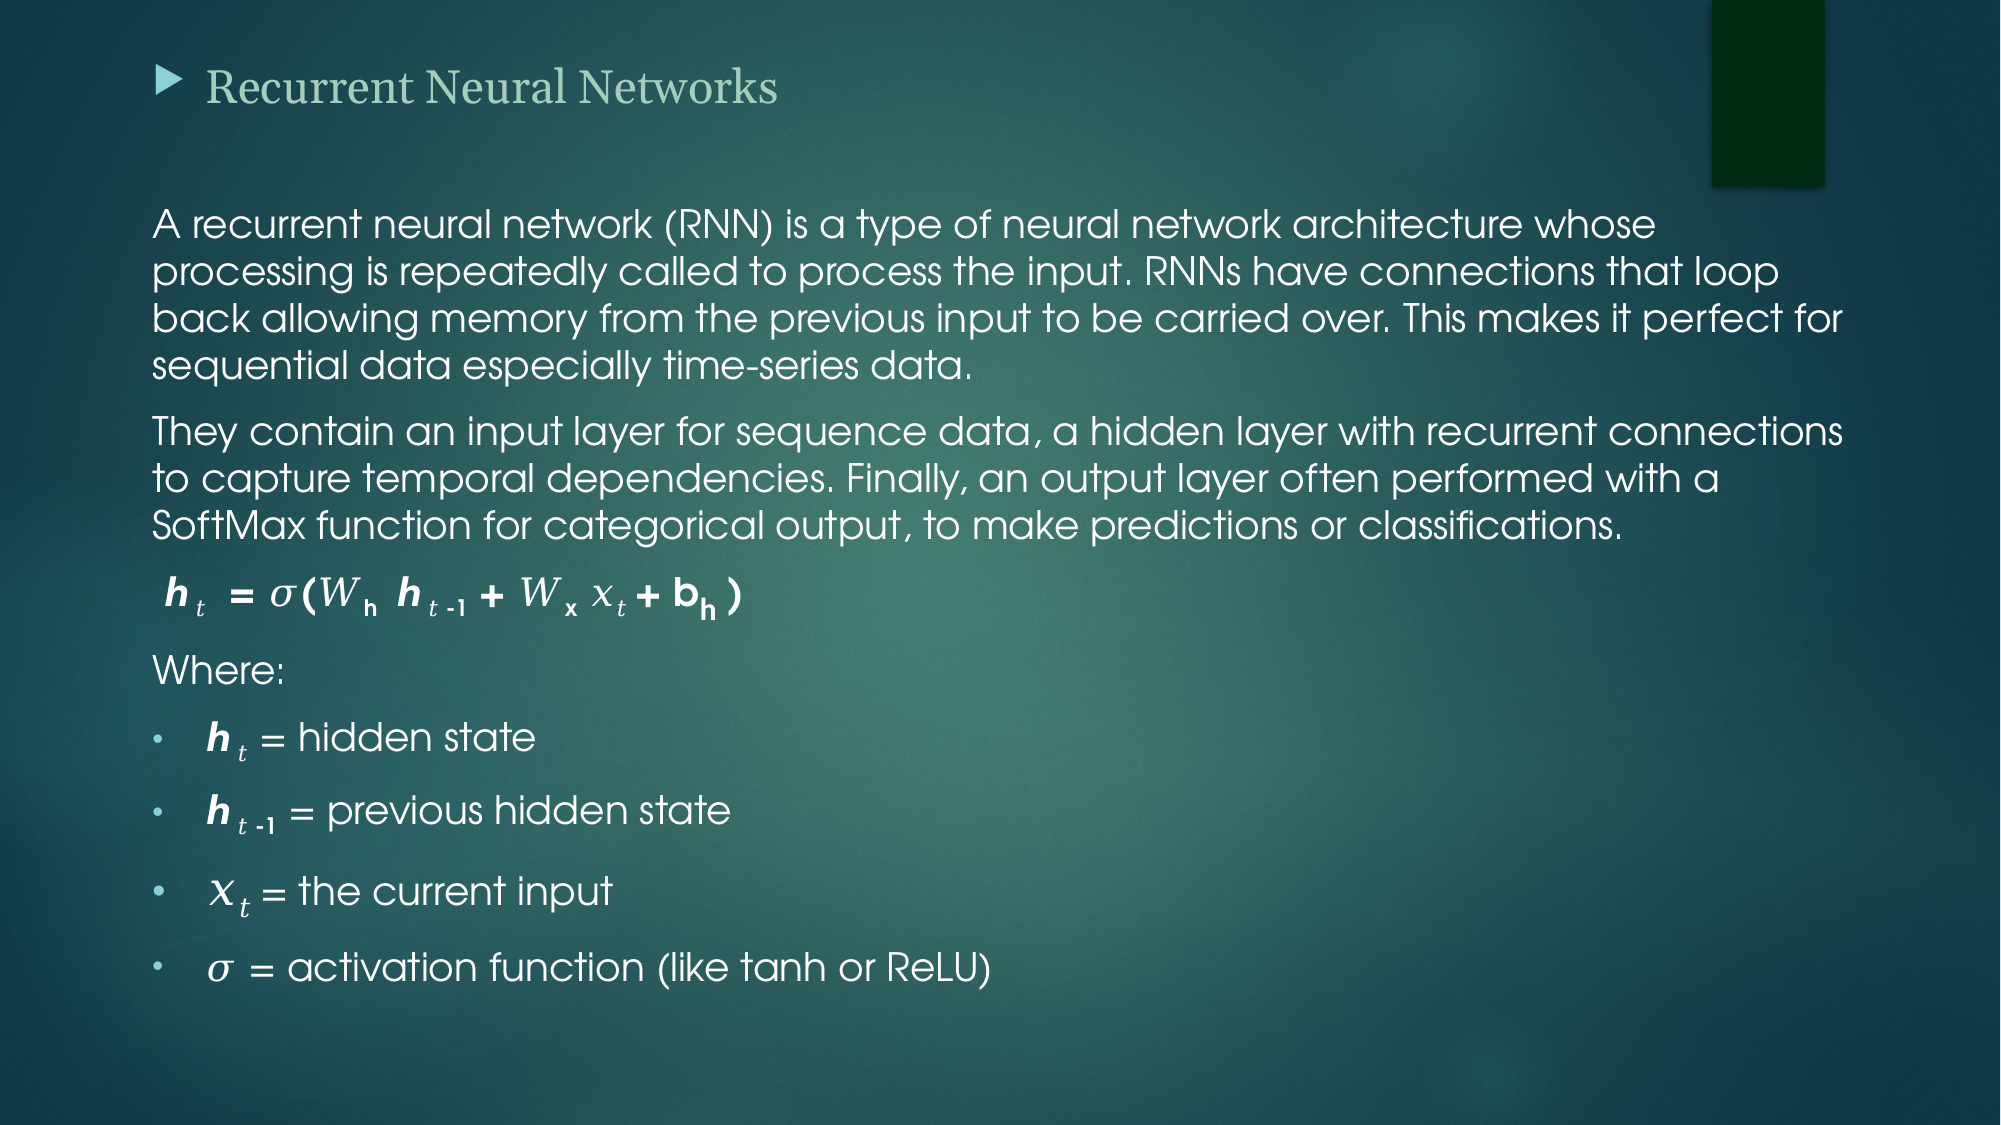

Recurrent Neural Networks

A recurrent neural network (RNN) is a type of neural network architecture whose processing is repeatedly called to process the input. RNNs have connections that loop back allowing memory from the previous input to be carried over. This makes it perfect for sequential data especially time-series data.
They contain an input layer for sequence data, a hidden layer with recurrent connections to capture temporal dependencies. Finally, an output layer often performed with a SoftMax function for categorical output, to make predictions or classifications.
 ℎ 𝑡​ ​ = 𝜎(𝑊h ​ ℎ 𝑡 -1​ ​+ 𝑊x 𝑥𝑡 + bh​ )
Where:
ℎ 𝑡​ = hidden state
ℎ 𝑡 -1​ = previous hidden state
𝑥𝑡 = the current input
𝜎 = activation function (like tanh or ReLU)